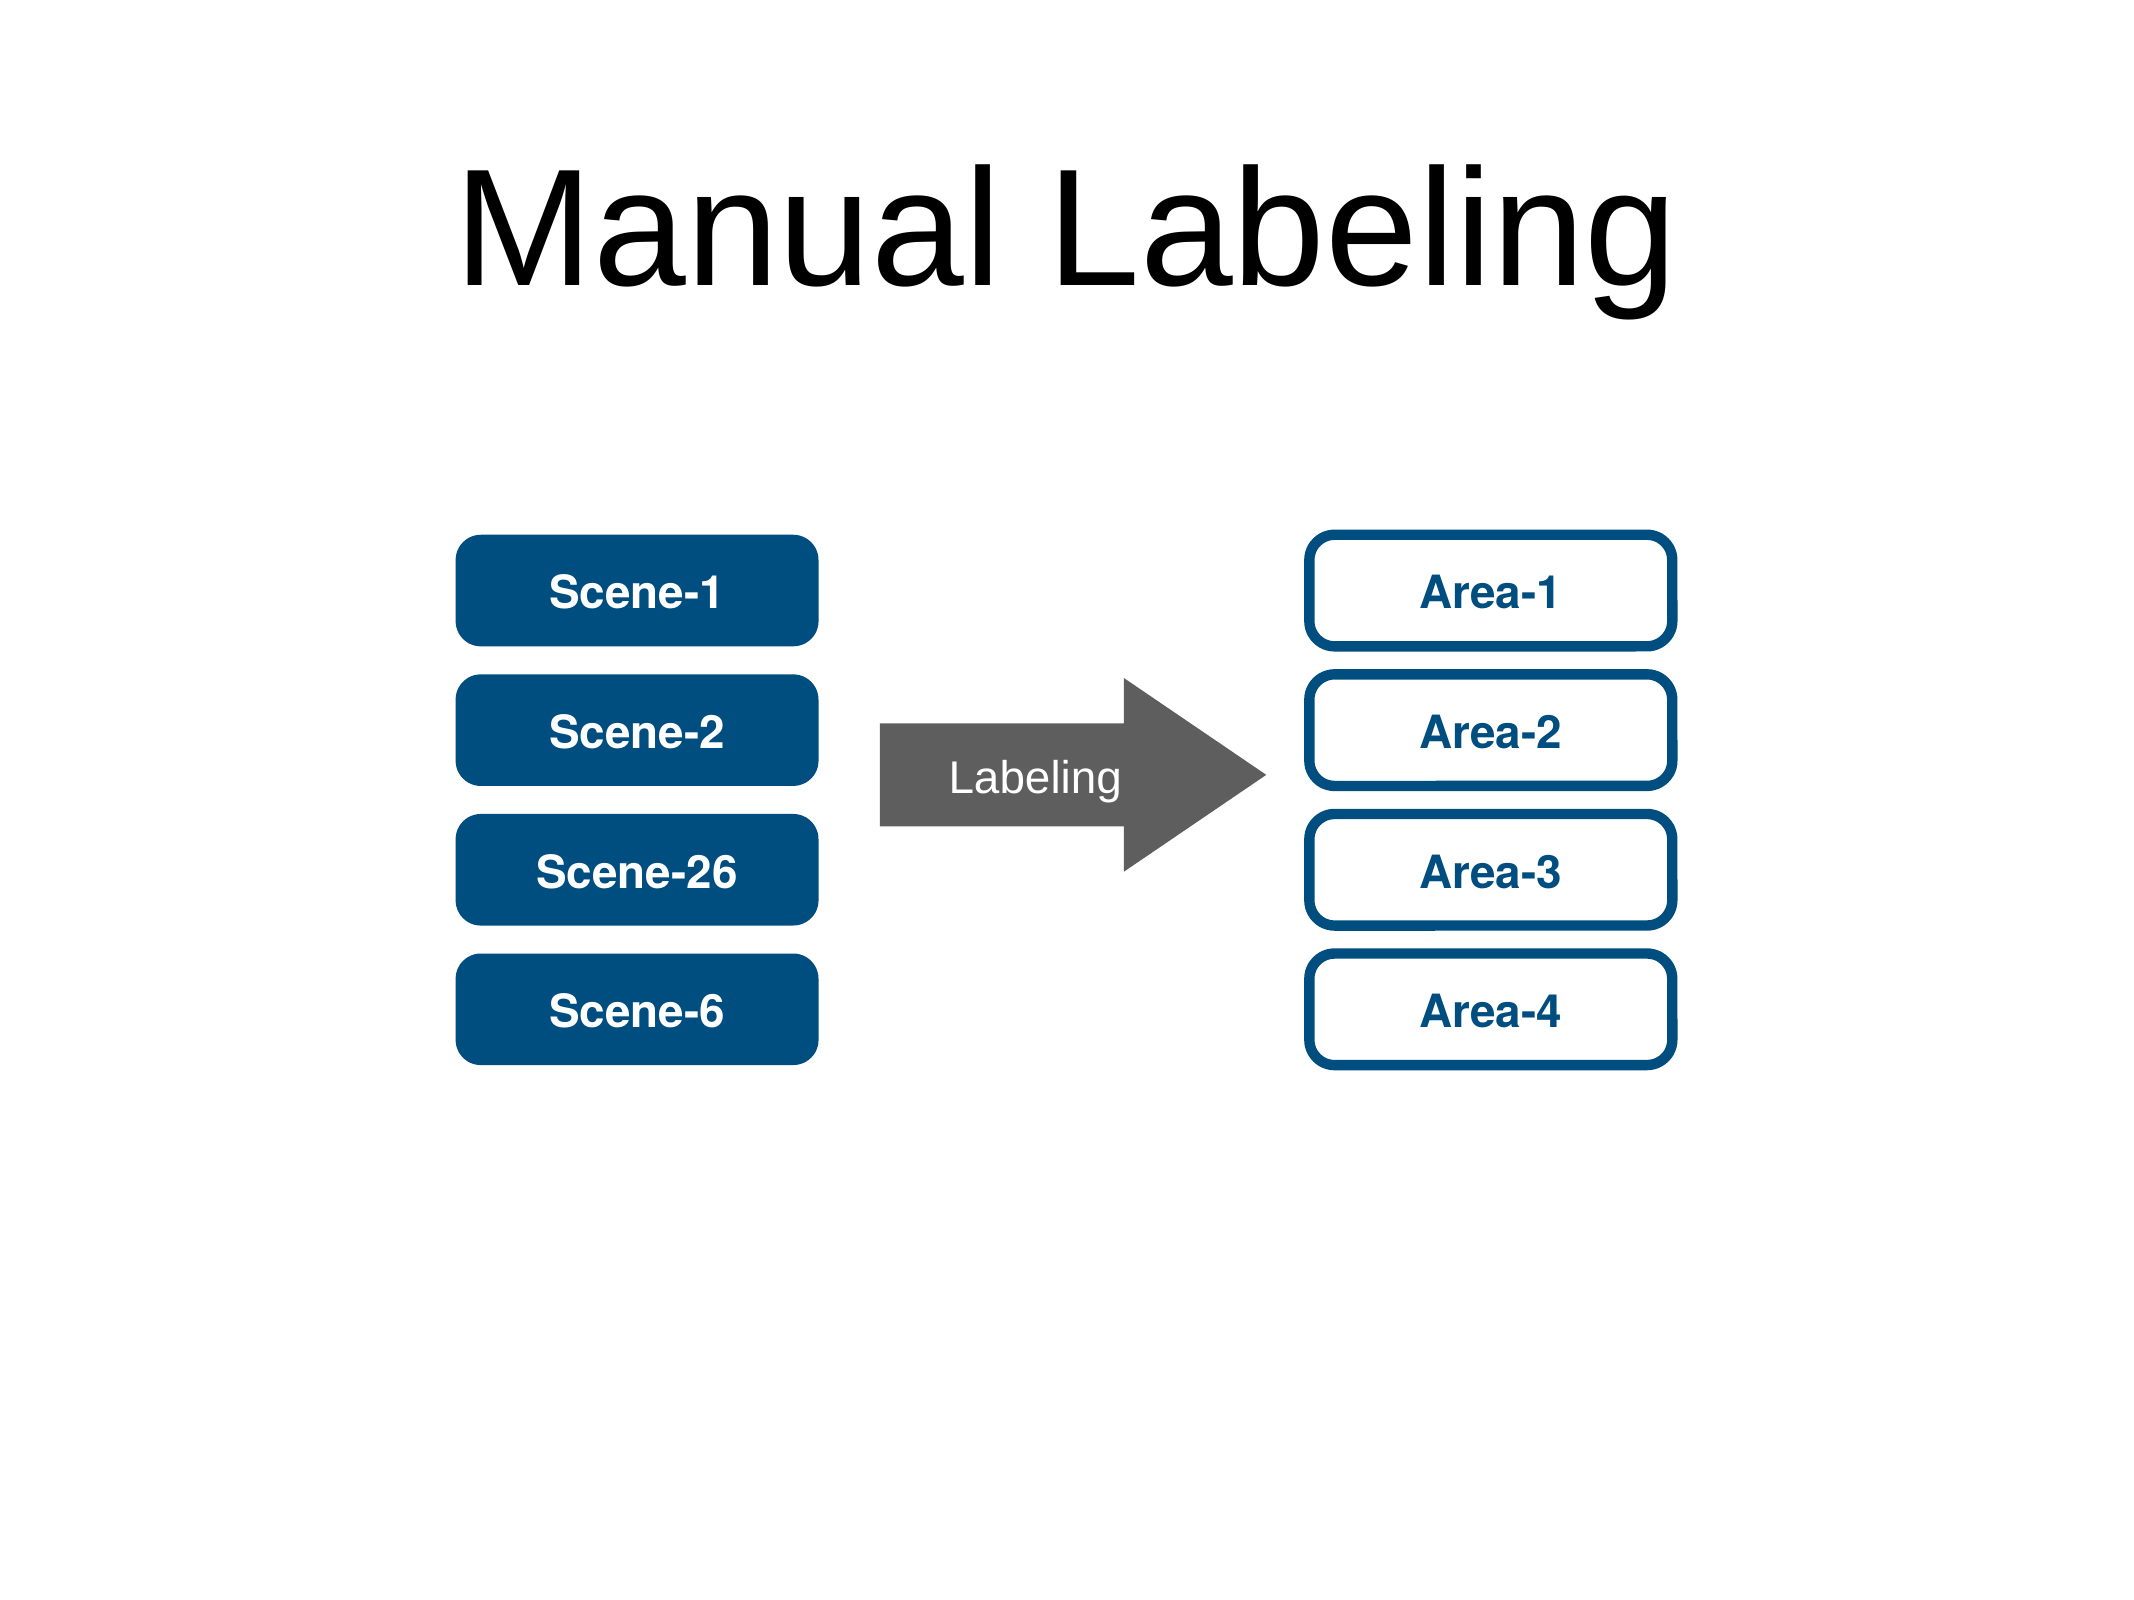

# Manual Labeling
Scene-1
Area-1
Scene-2
Area-2
Labeling
Scene-26
Area-3
Scene-6
Area-4
13